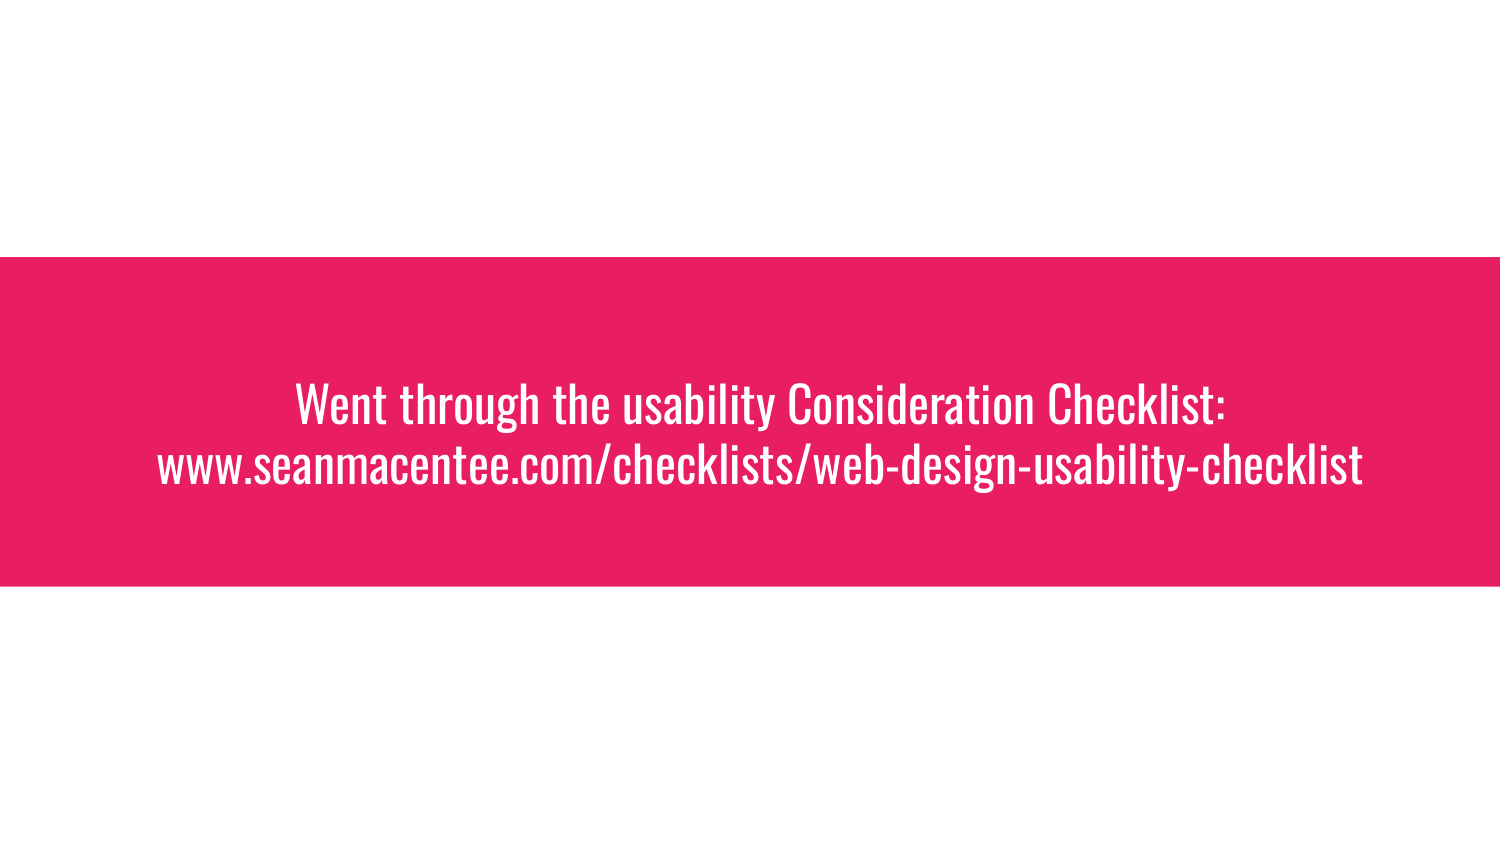

# Went through the usability Consideration Checklist: www.seanmacentee.com/checklists/web-design-usability-checklist